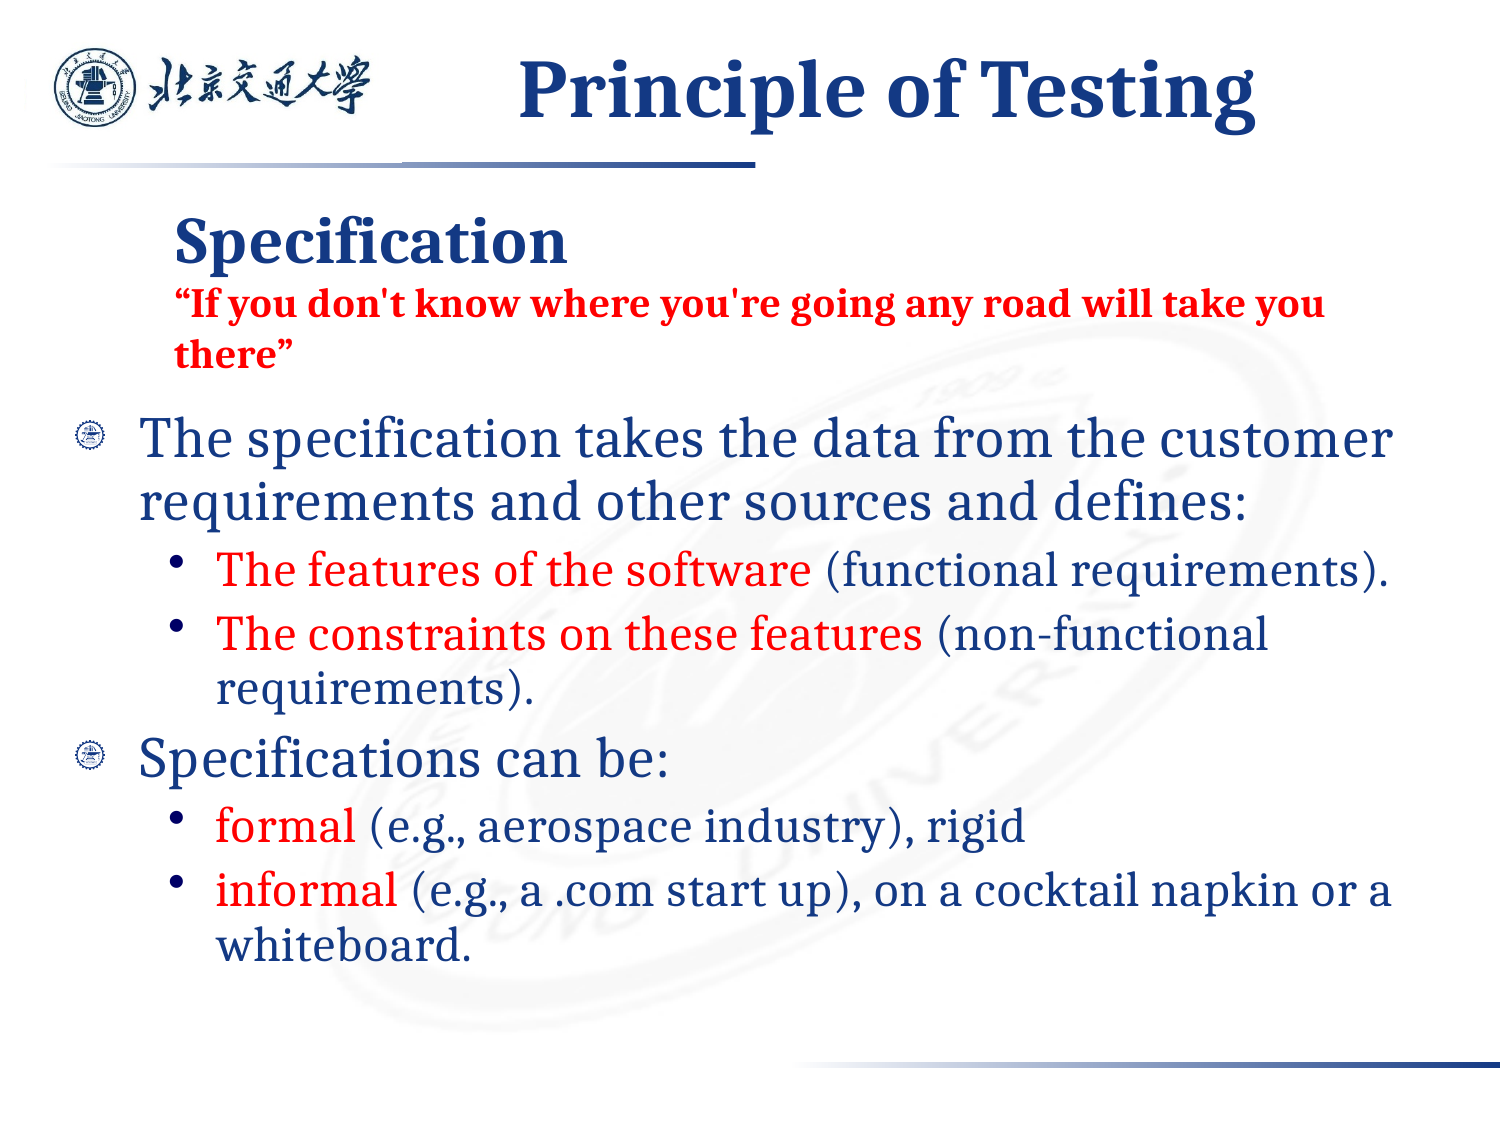

# Principle of Testing
Specification
“If you don't know where you're going any road will take you there”
The specification takes the data from the customer requirements and other sources and defines:
The features of the software (functional requirements).
The constraints on these features (non-functional requirements).
Specifications can be:
formal (e.g., aerospace industry), rigid
informal (e.g., a .com start up), on a cocktail napkin or a whiteboard.